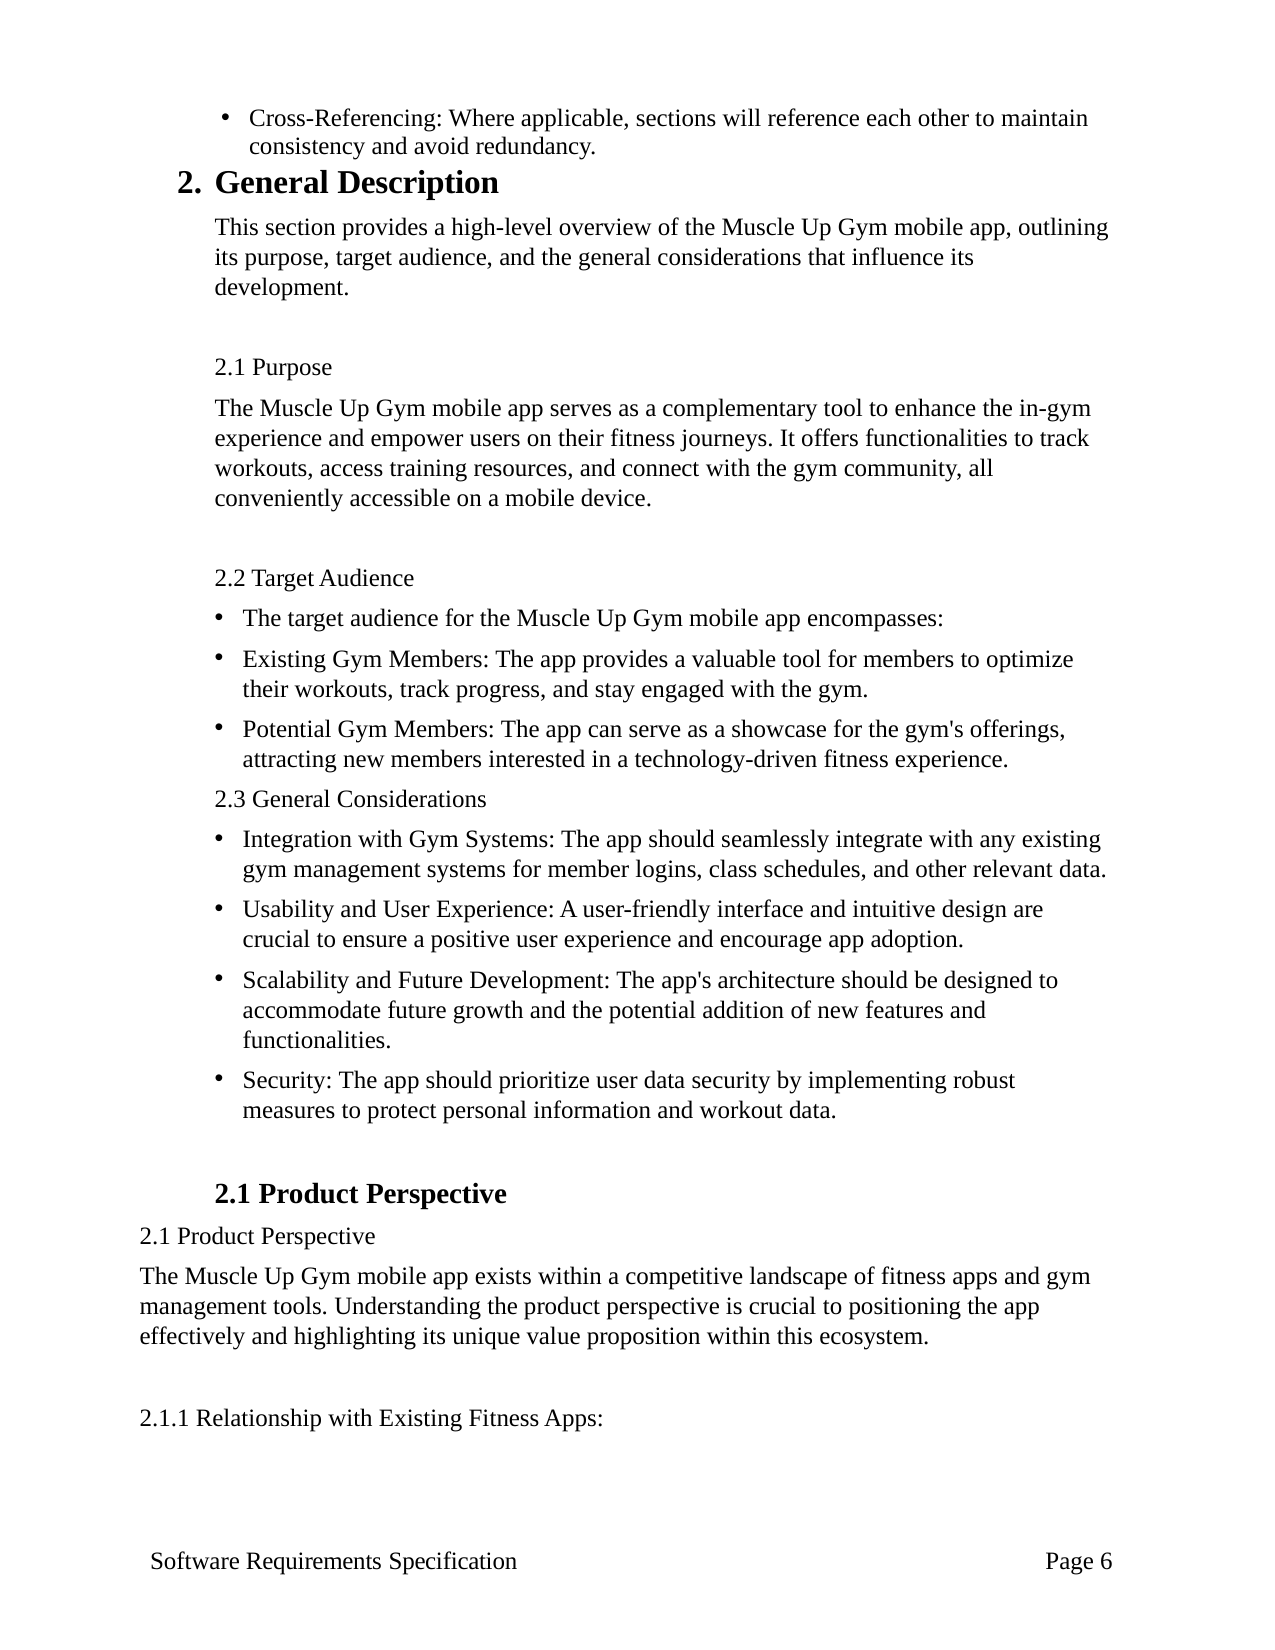

Cross-Referencing: Where applicable, sections will reference each other to maintain consistency and avoid redundancy.
General Description
This section provides a high-level overview of the Muscle Up Gym mobile app, outlining its purpose, target audience, and the general considerations that influence its development.

2.1 Purpose
The Muscle Up Gym mobile app serves as a complementary tool to enhance the in-gym experience and empower users on their fitness journeys. It offers functionalities to track workouts, access training resources, and connect with the gym community, all conveniently accessible on a mobile device.

2.2 Target Audience
The target audience for the Muscle Up Gym mobile app encompasses:
Existing Gym Members: The app provides a valuable tool for members to optimize their workouts, track progress, and stay engaged with the gym.
Potential Gym Members: The app can serve as a showcase for the gym's offerings, attracting new members interested in a technology-driven fitness experience.
2.3 General Considerations
Integration with Gym Systems: The app should seamlessly integrate with any existing gym management systems for member logins, class schedules, and other relevant data.
Usability and User Experience: A user-friendly interface and intuitive design are crucial to ensure a positive user experience and encourage app adoption.
Scalability and Future Development: The app's architecture should be designed to accommodate future growth and the potential addition of new features and functionalities.
Security: The app should prioritize user data security by implementing robust measures to protect personal information and workout data.

2.1 Product Perspective
2.1 Product Perspective
The Muscle Up Gym mobile app exists within a competitive landscape of fitness apps and gym management tools. Understanding the product perspective is crucial to positioning the app effectively and highlighting its unique value proposition within this ecosystem.

2.1.1 Relationship with Existing Fitness Apps:
Software Requirements Specification
Page 6